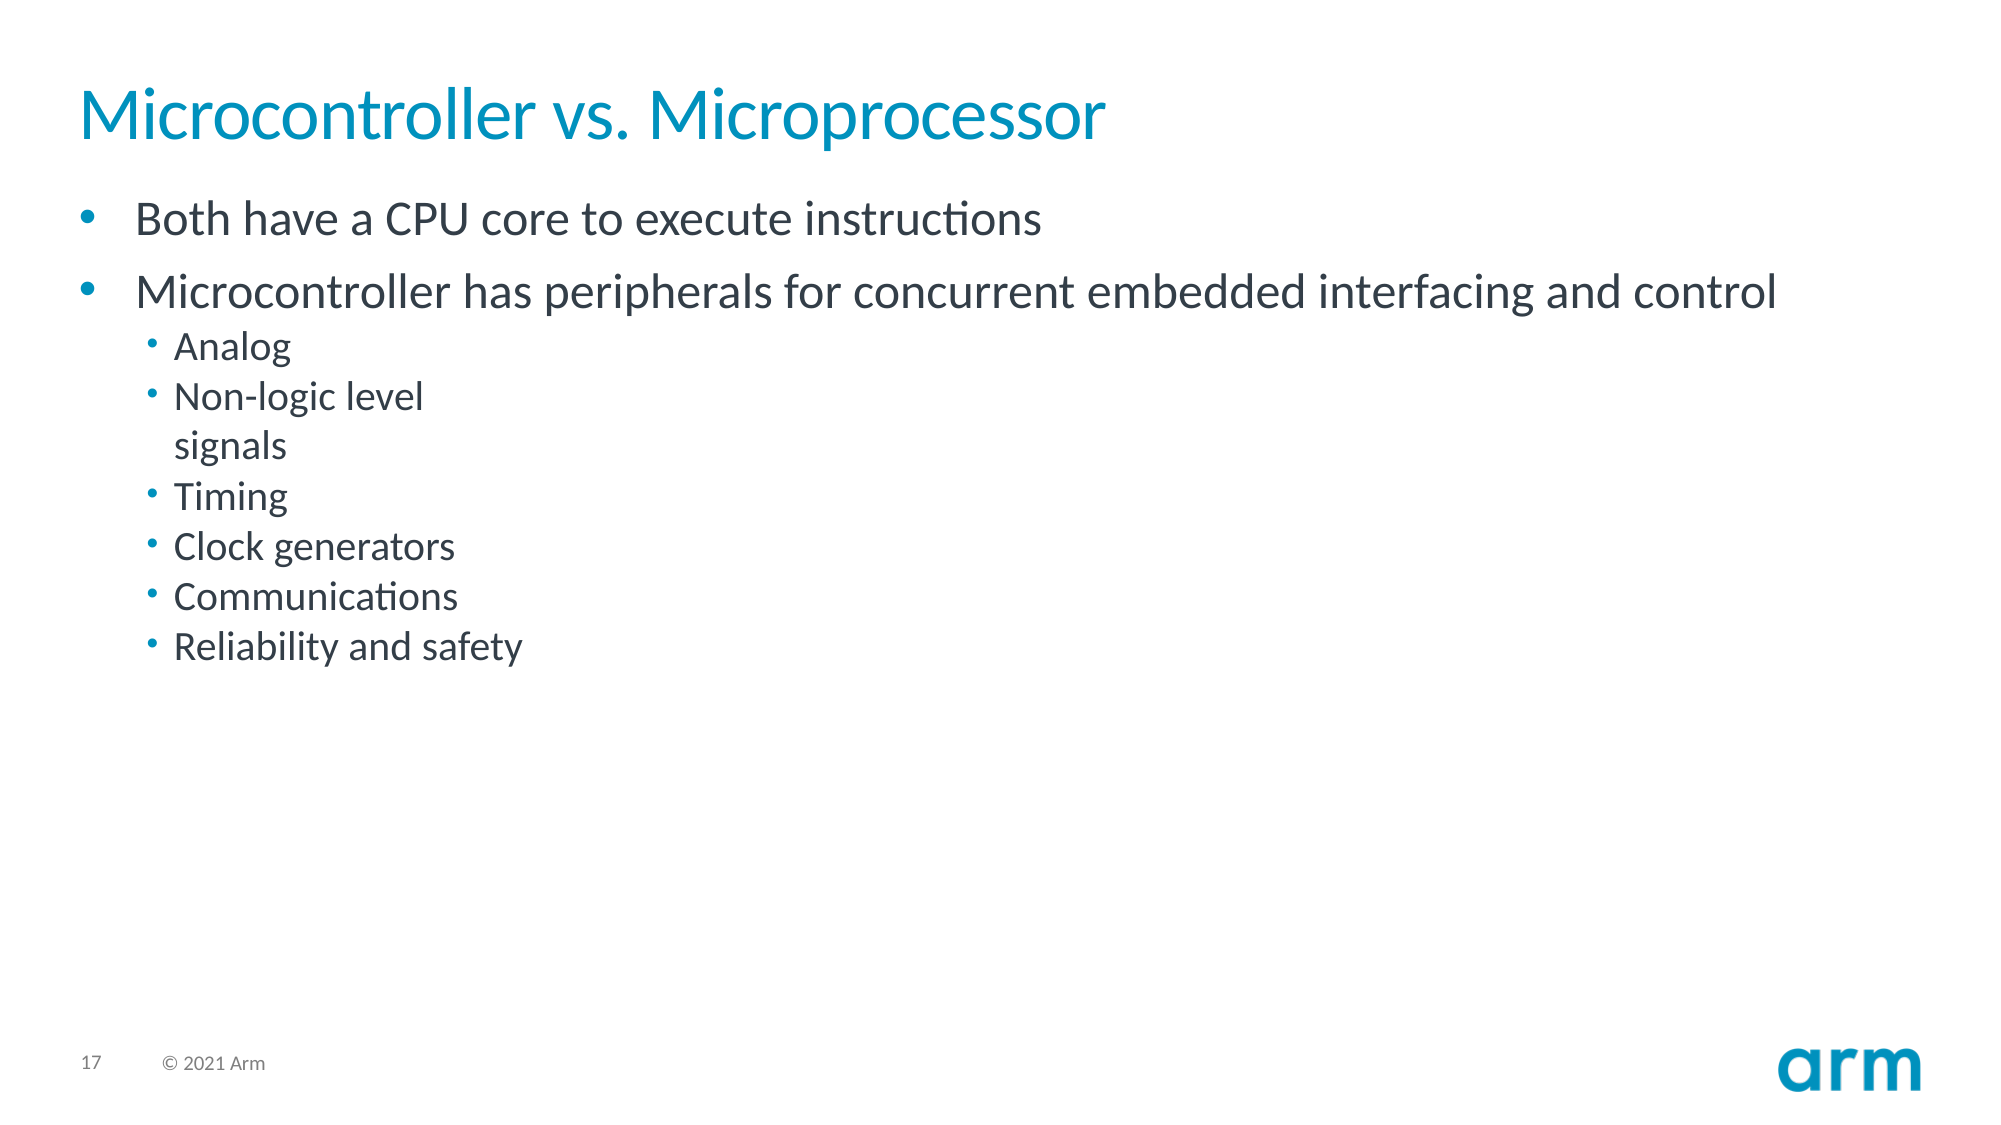

# Microcontroller vs. Microprocessor
Both have a CPU core to execute instructions
Microcontroller has peripherals for concurrent embedded interfacing and control
Analog
Non-logic level
signals
Timing
Clock generators
Communications
Reliability and safety